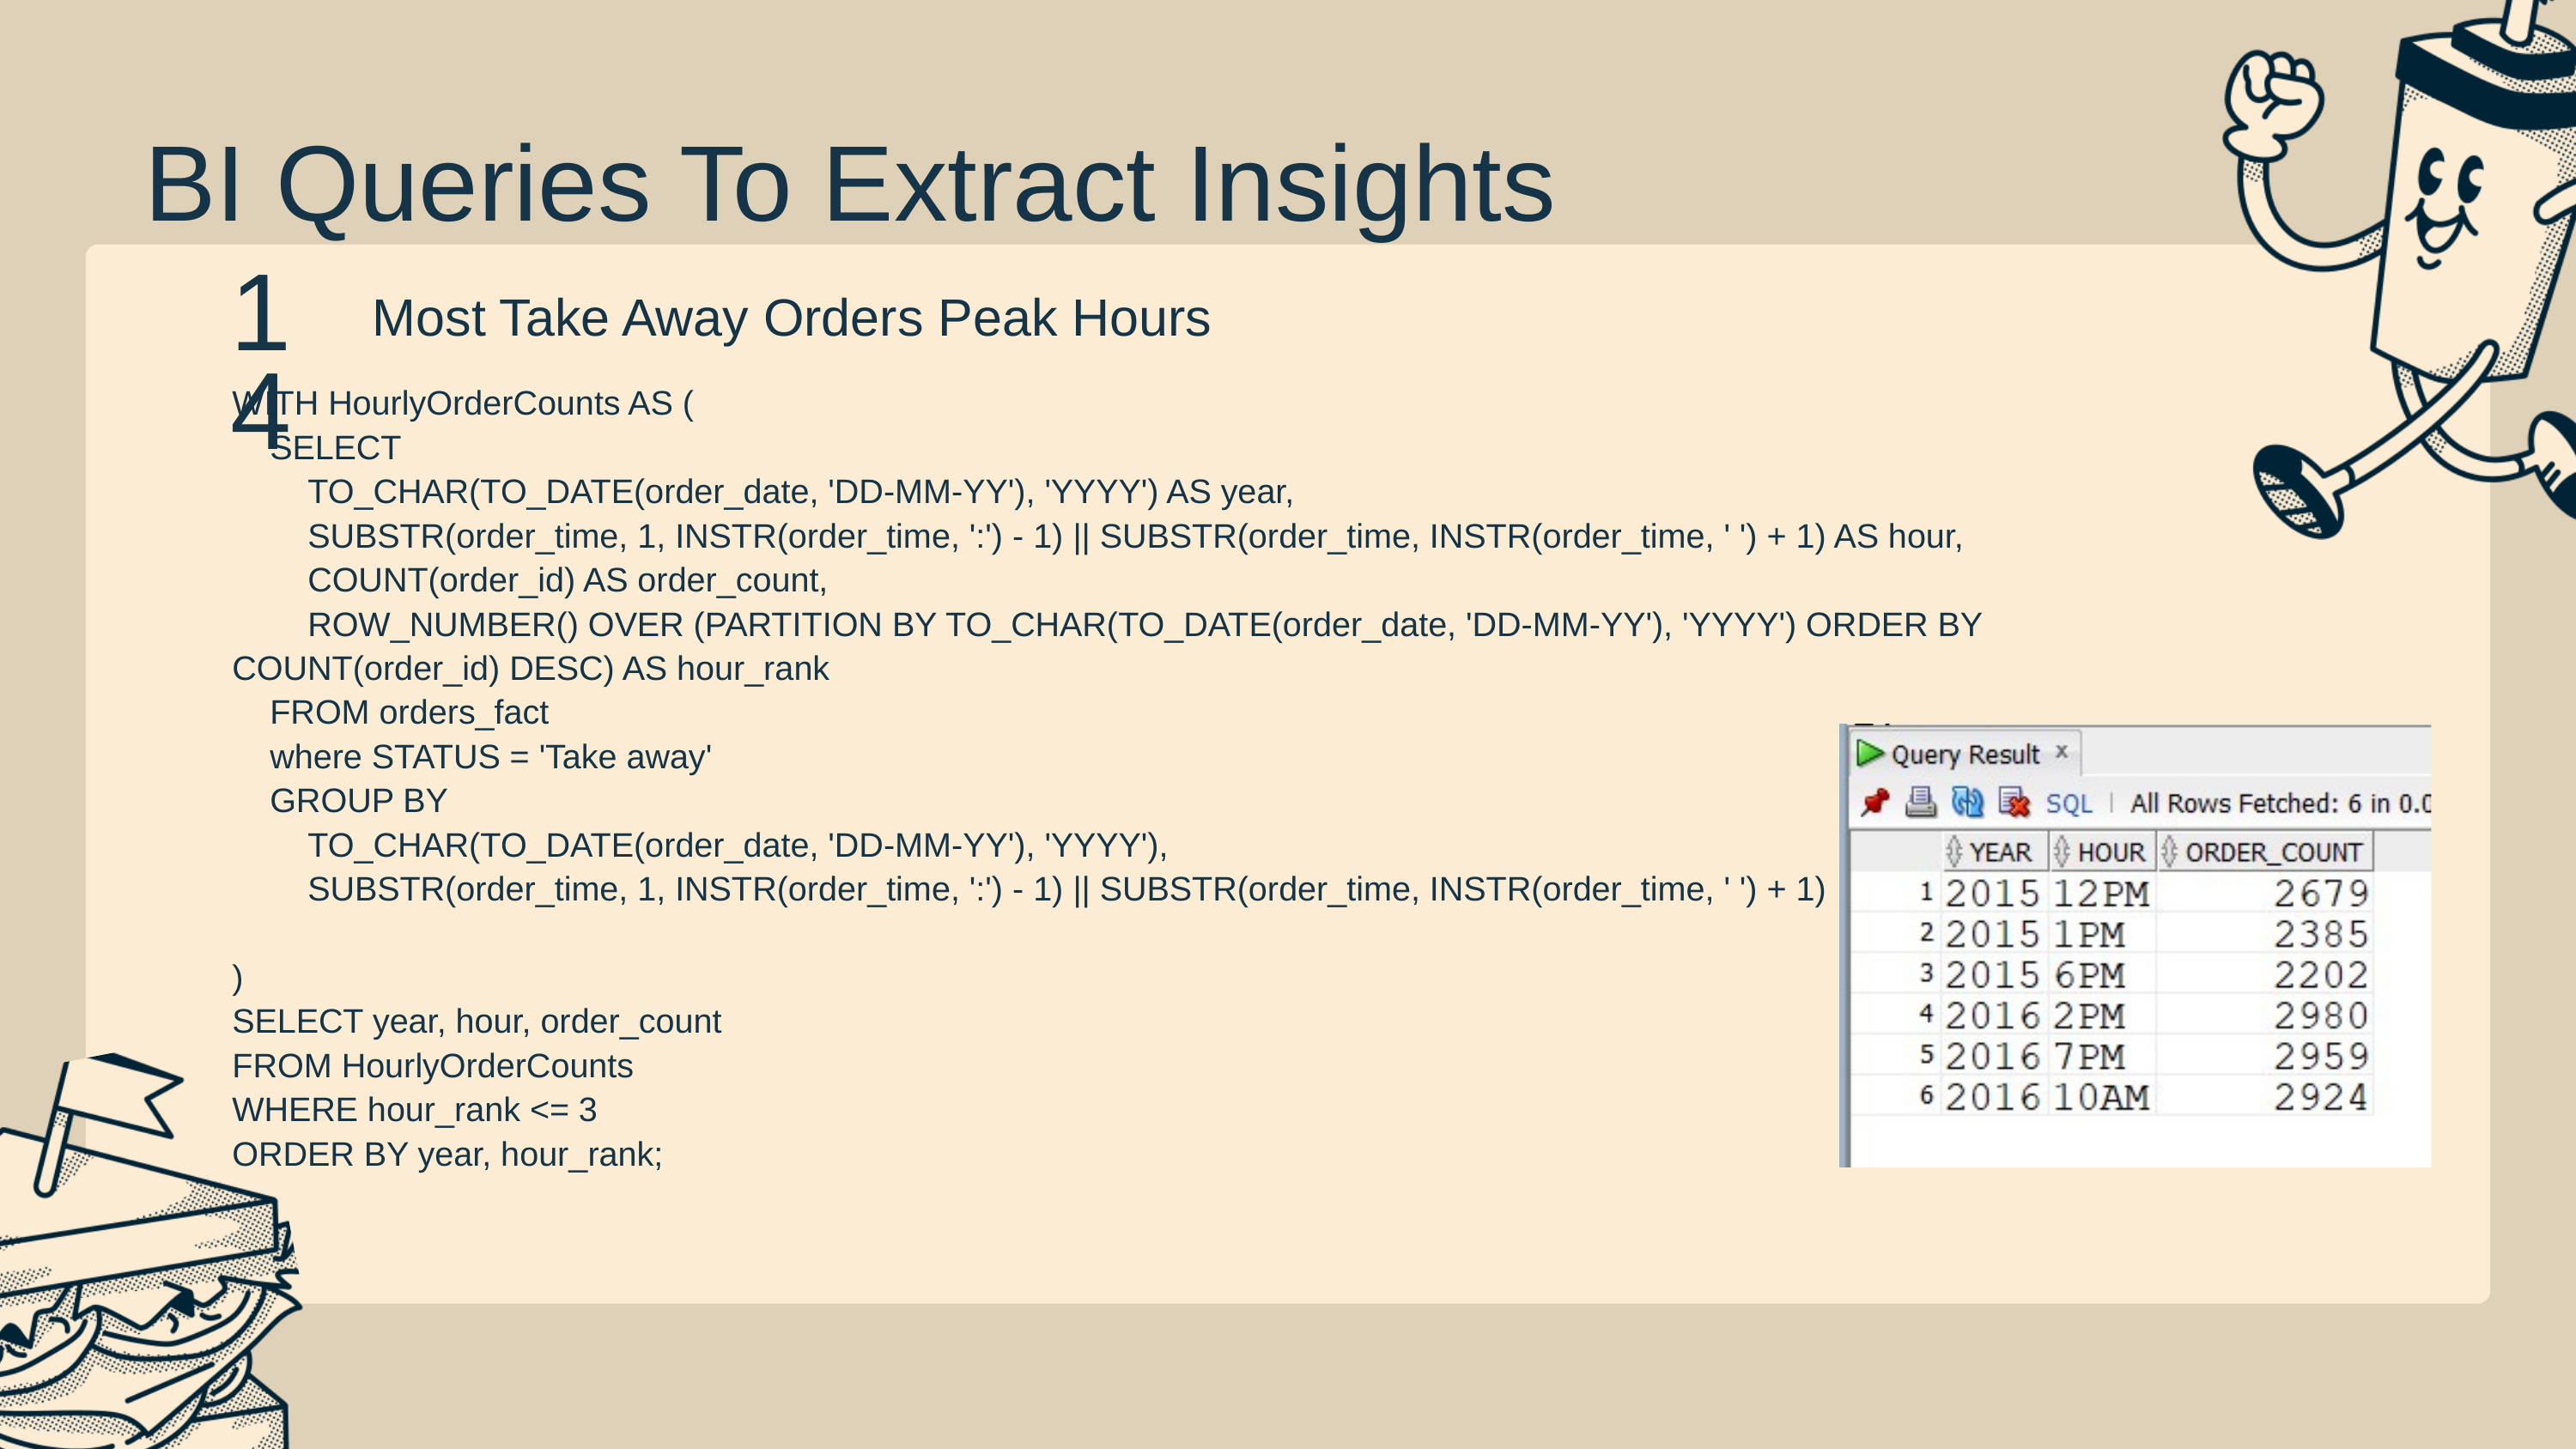

BI Queries To Extract Insights

14
Most Take Away Orders Peak Hours
WITH HourlyOrderCounts AS (
    SELECT
        TO_CHAR(TO_DATE(order_date, 'DD-MM-YY'), 'YYYY') AS year,
        SUBSTR(order_time, 1, INSTR(order_time, ':') - 1) || SUBSTR(order_time, INSTR(order_time, ' ') + 1) AS hour,
        COUNT(order_id) AS order_count,
        ROW_NUMBER() OVER (PARTITION BY TO_CHAR(TO_DATE(order_date, 'DD-MM-YY'), 'YYYY') ORDER BY COUNT(order_id) DESC) AS hour_rank
    FROM orders_fact
    where STATUS = 'Take away'
    GROUP BY
        TO_CHAR(TO_DATE(order_date, 'DD-MM-YY'), 'YYYY'),
        SUBSTR(order_time, 1, INSTR(order_time, ':') - 1) || SUBSTR(order_time, INSTR(order_time, ' ') + 1)

)
SELECT year, hour, order_count
FROM HourlyOrderCounts
WHERE hour_rank <= 3
ORDER BY year, hour_rank;